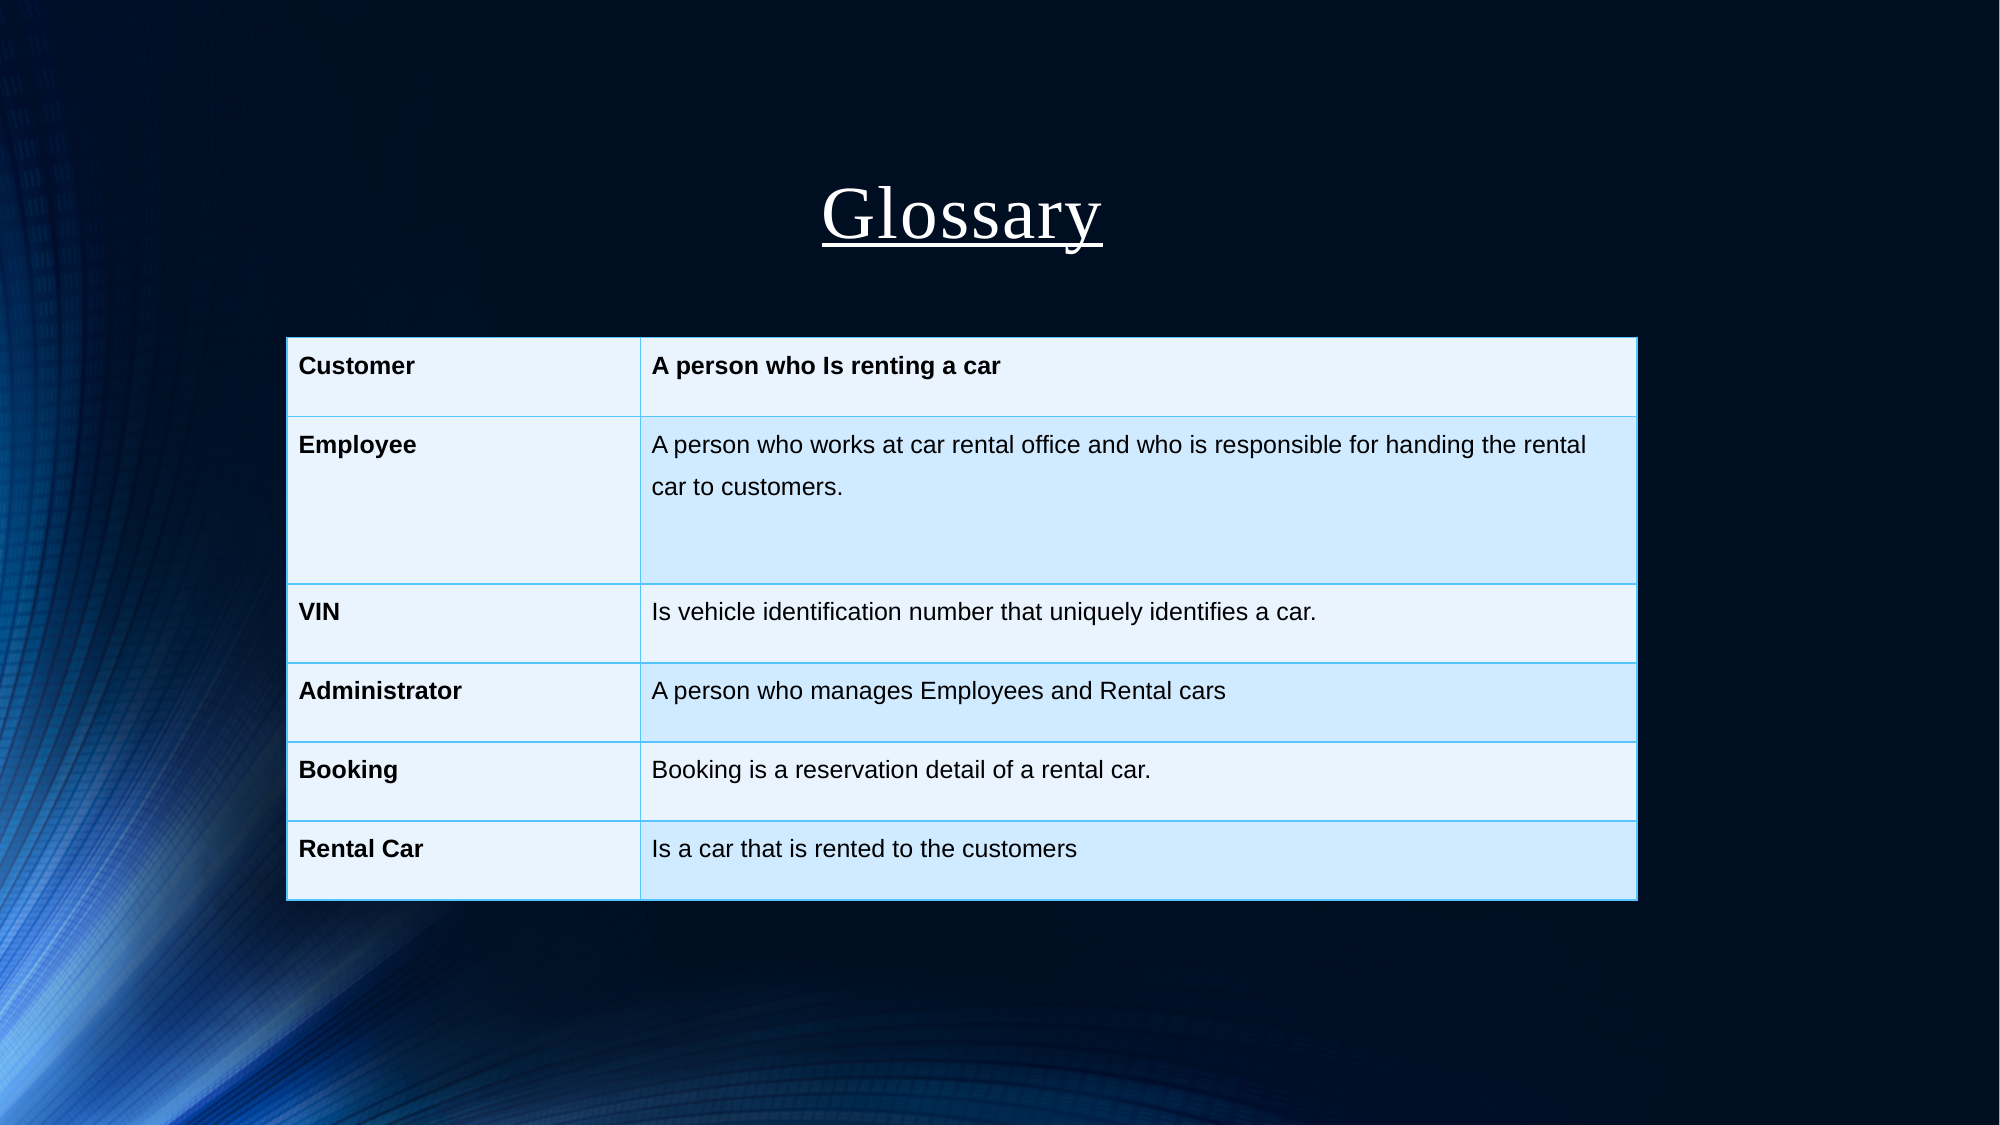

# Glossary
| Customer | A person who Is renting a car |
| --- | --- |
| Employee | A person who works at car rental office and who is responsible for handing the rental car to customers. |
| VIN | Is vehicle identification number that uniquely identifies a car. |
| Administrator | A person who manages Employees and Rental cars |
| Booking | Booking is a reservation detail of a rental car. |
| Rental Car | Is a car that is rented to the customers |